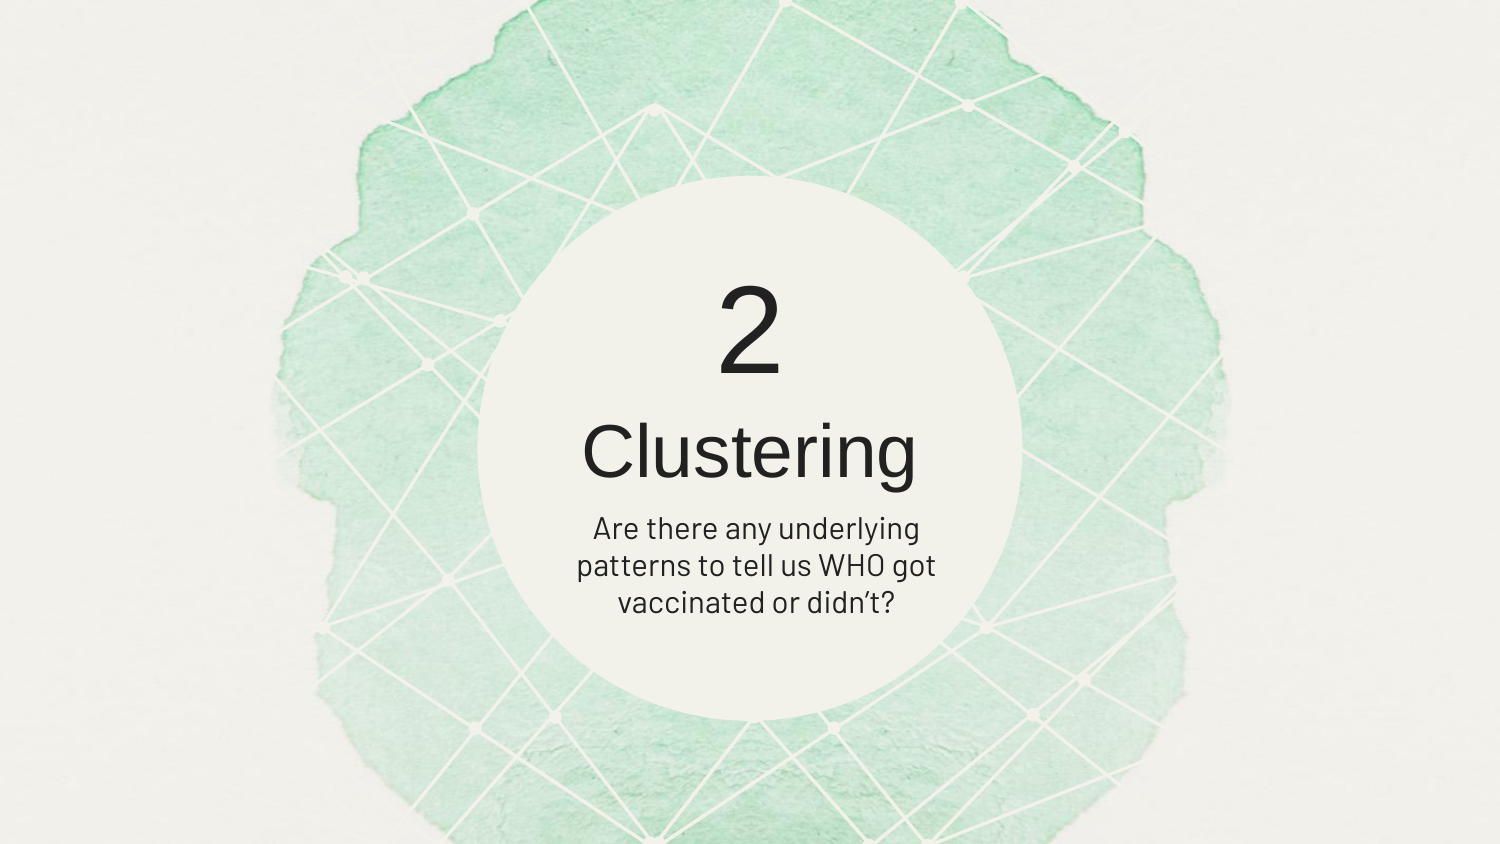

2
# Clustering
Are there any underlying patterns to tell us WHO got vaccinated or didn’t?